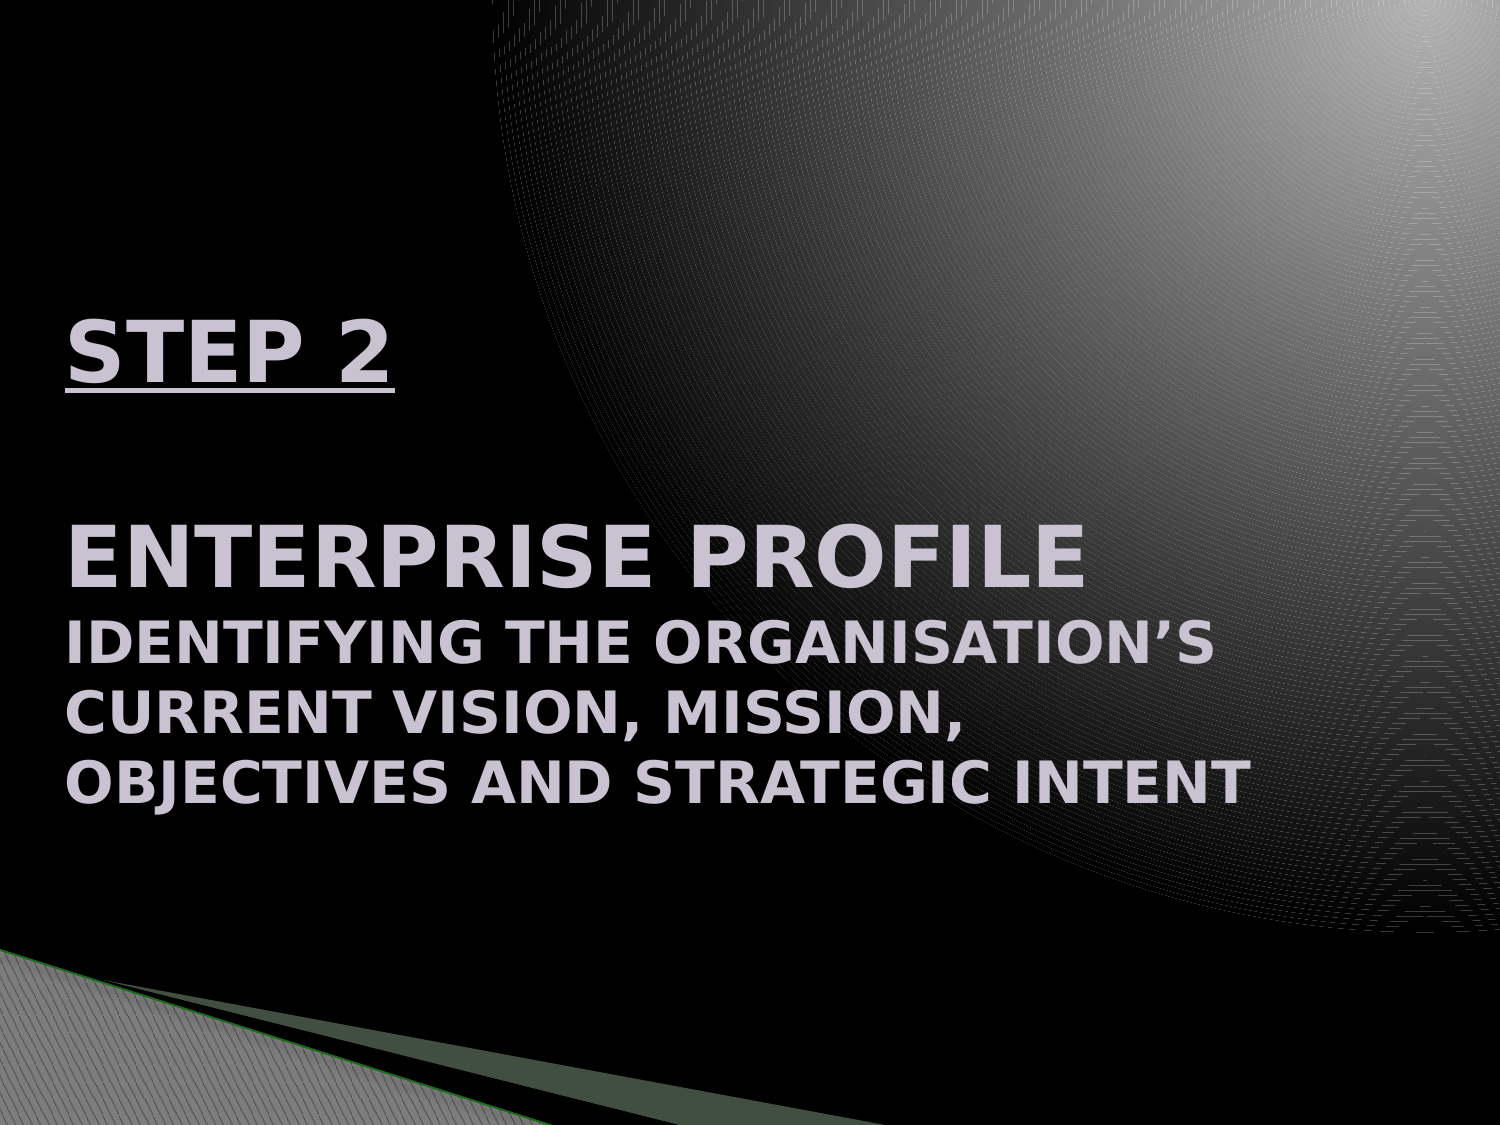

# STEP 2 ENTERPRISE PROFILE IDENTIFYING THE ORGANISATION’S CURRENT VISION, MISSION, OBJECTIVES AND STRATEGIC INTENT